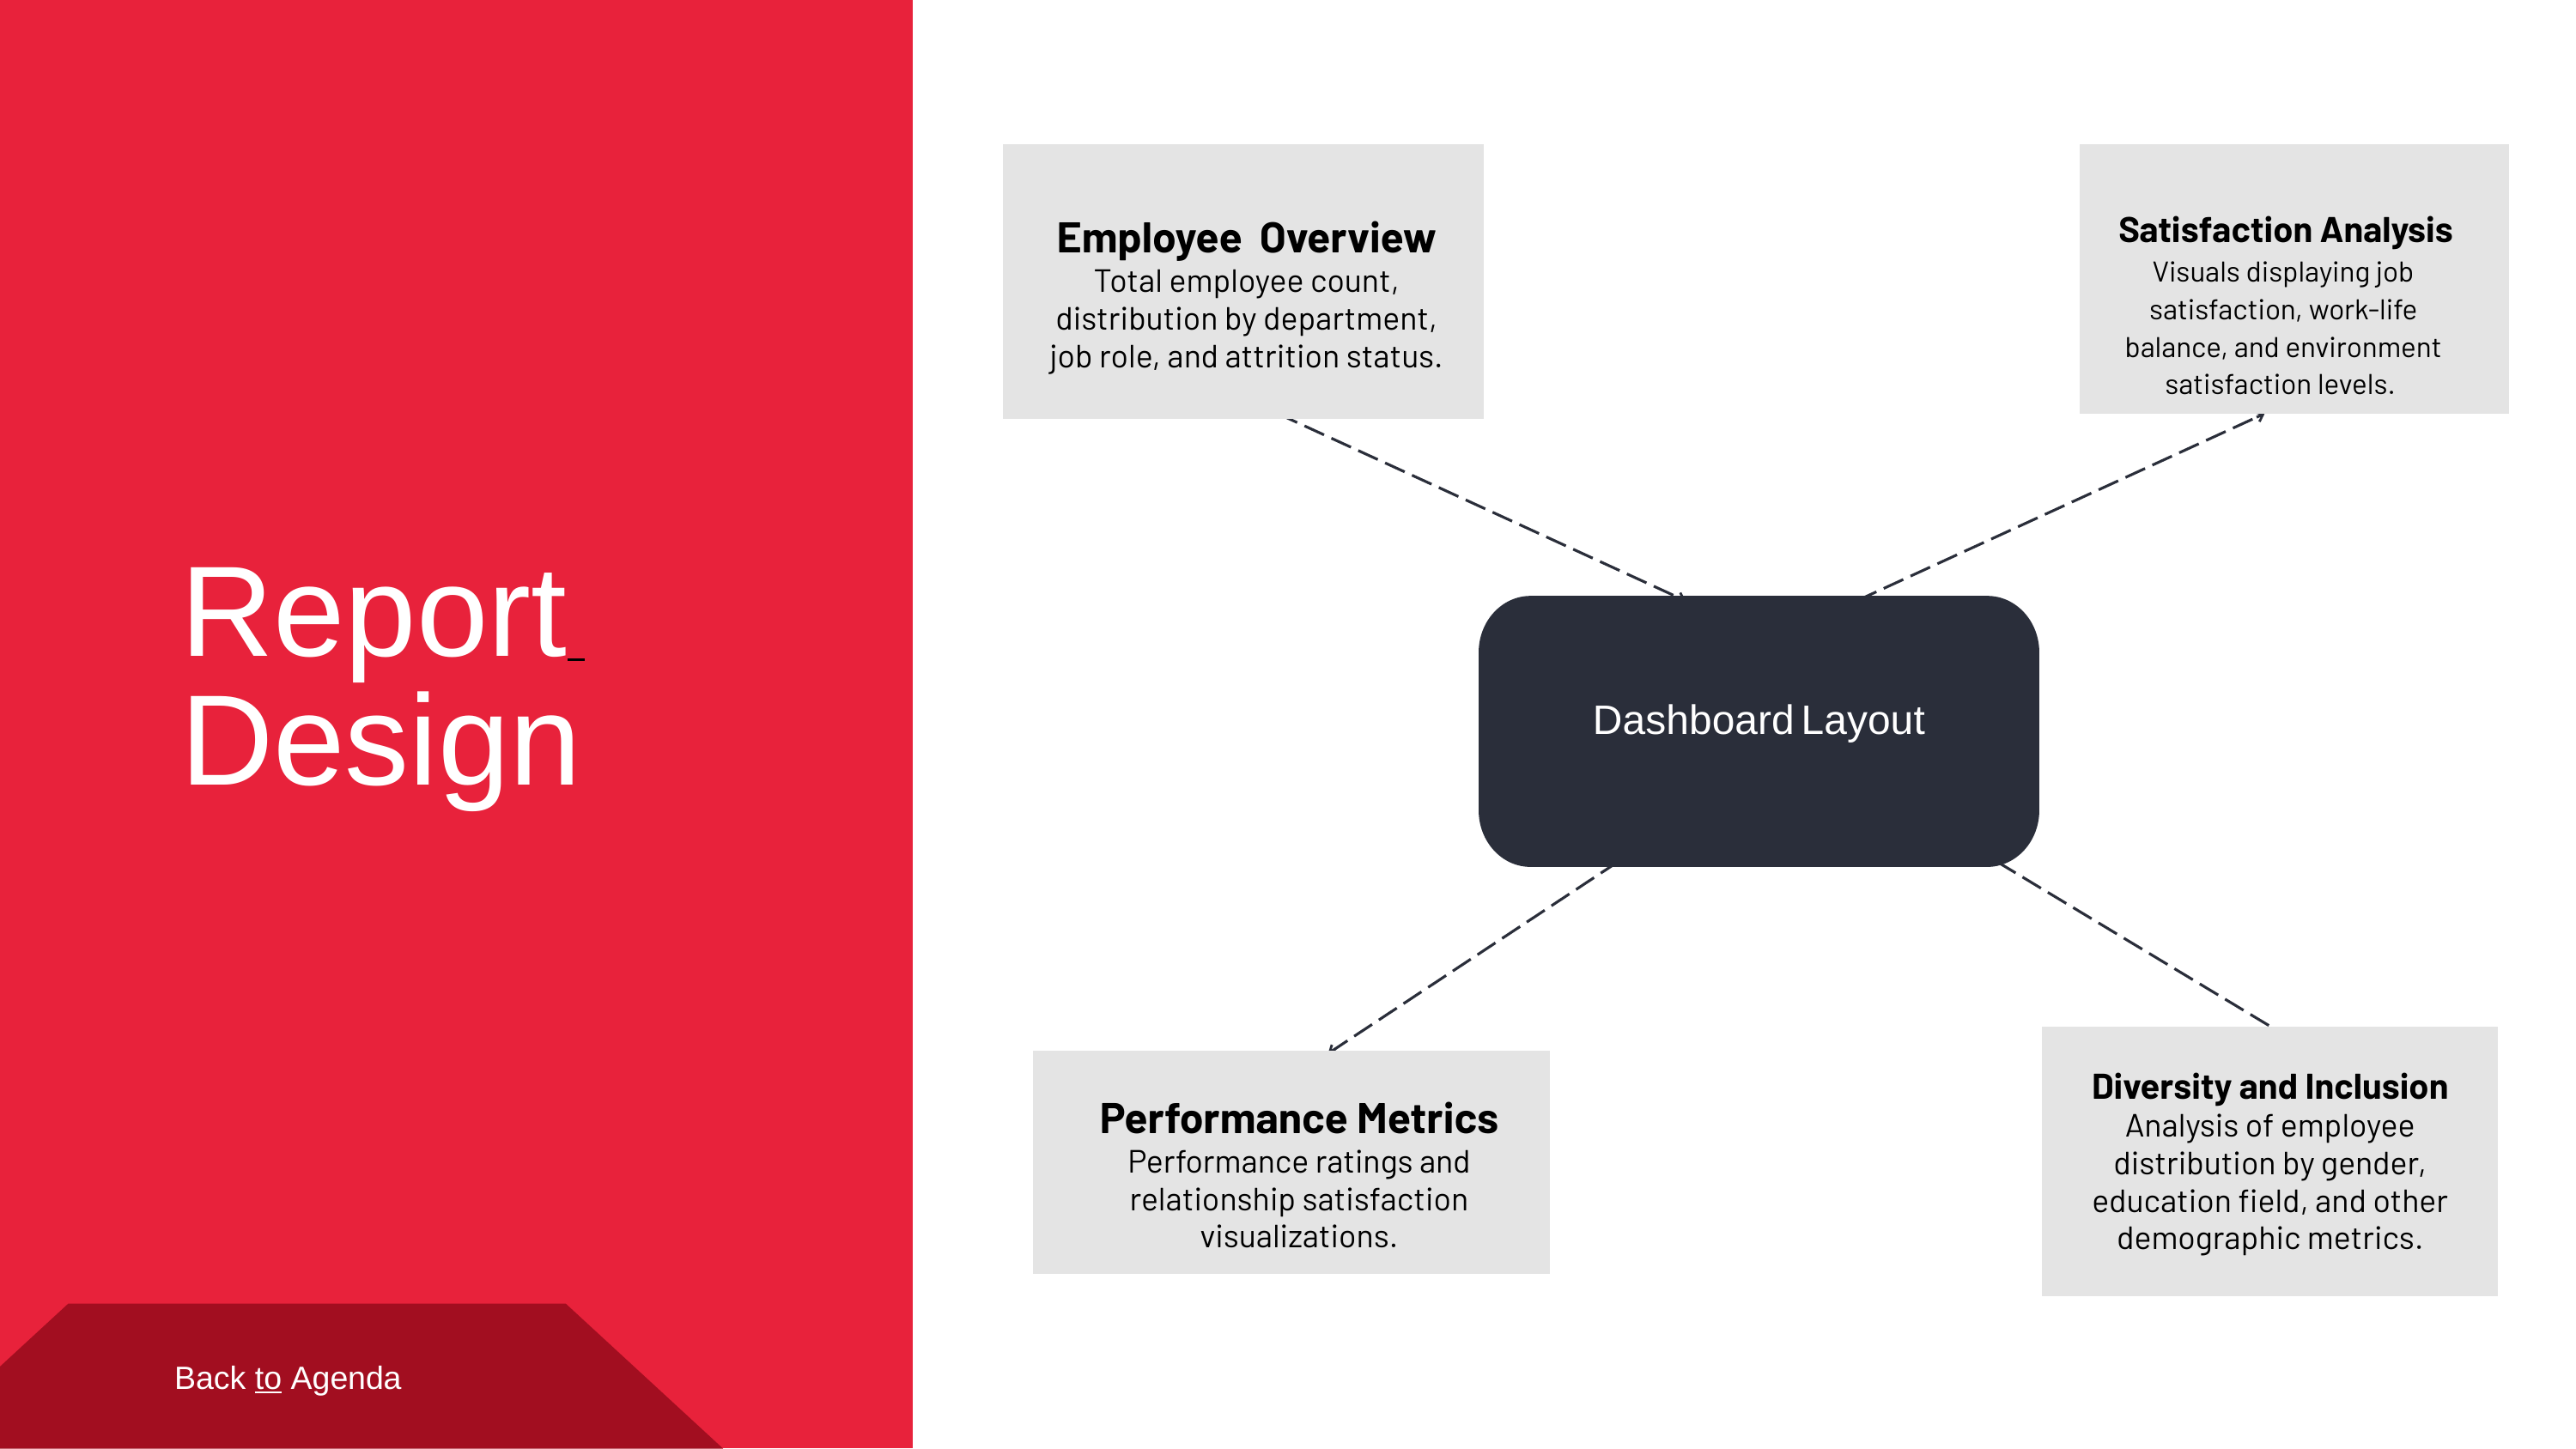

Employee  Overview Total employee count, distribution by department, job role, and attrition status.

 Satisfaction Analysis Visuals displaying job satisfaction, work-life balance, and environment satisfaction levels.

Report   Design

Dashboard Layout

Diversity and Inclusion Analysis of employee distribution by gender, education field, and other demographic metrics.

Performance Metrics Performance ratings and relationship satisfaction visualizations.

Back to Agenda